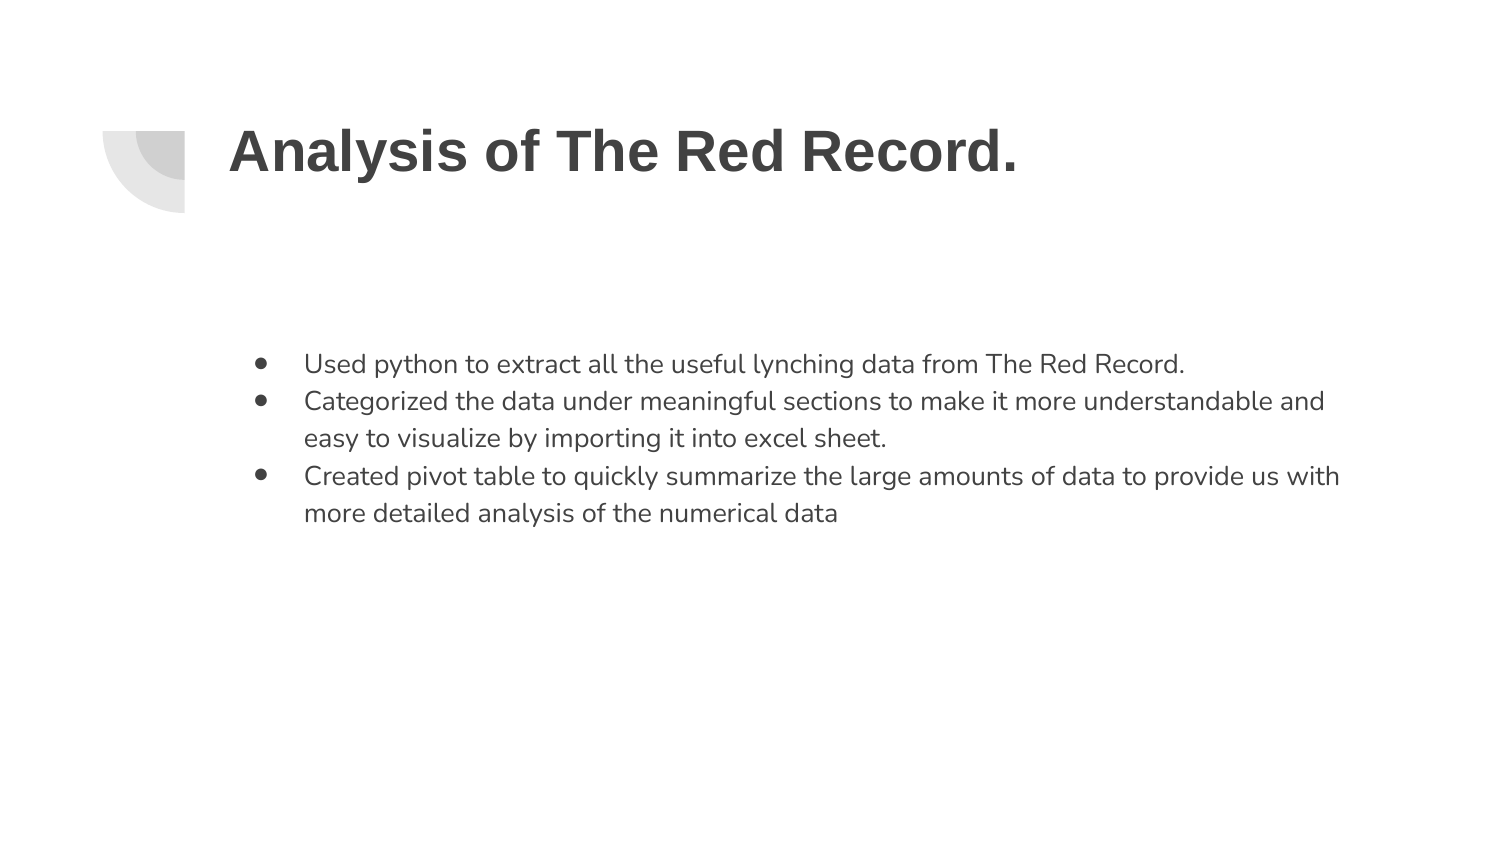

# Analysis of The Red Record.
Used python to extract all the useful lynching data from The Red Record.
Categorized the data under meaningful sections to make it more understandable and easy to visualize by importing it into excel sheet.
Created pivot table to quickly summarize the large amounts of data to provide us with more detailed analysis of the numerical data